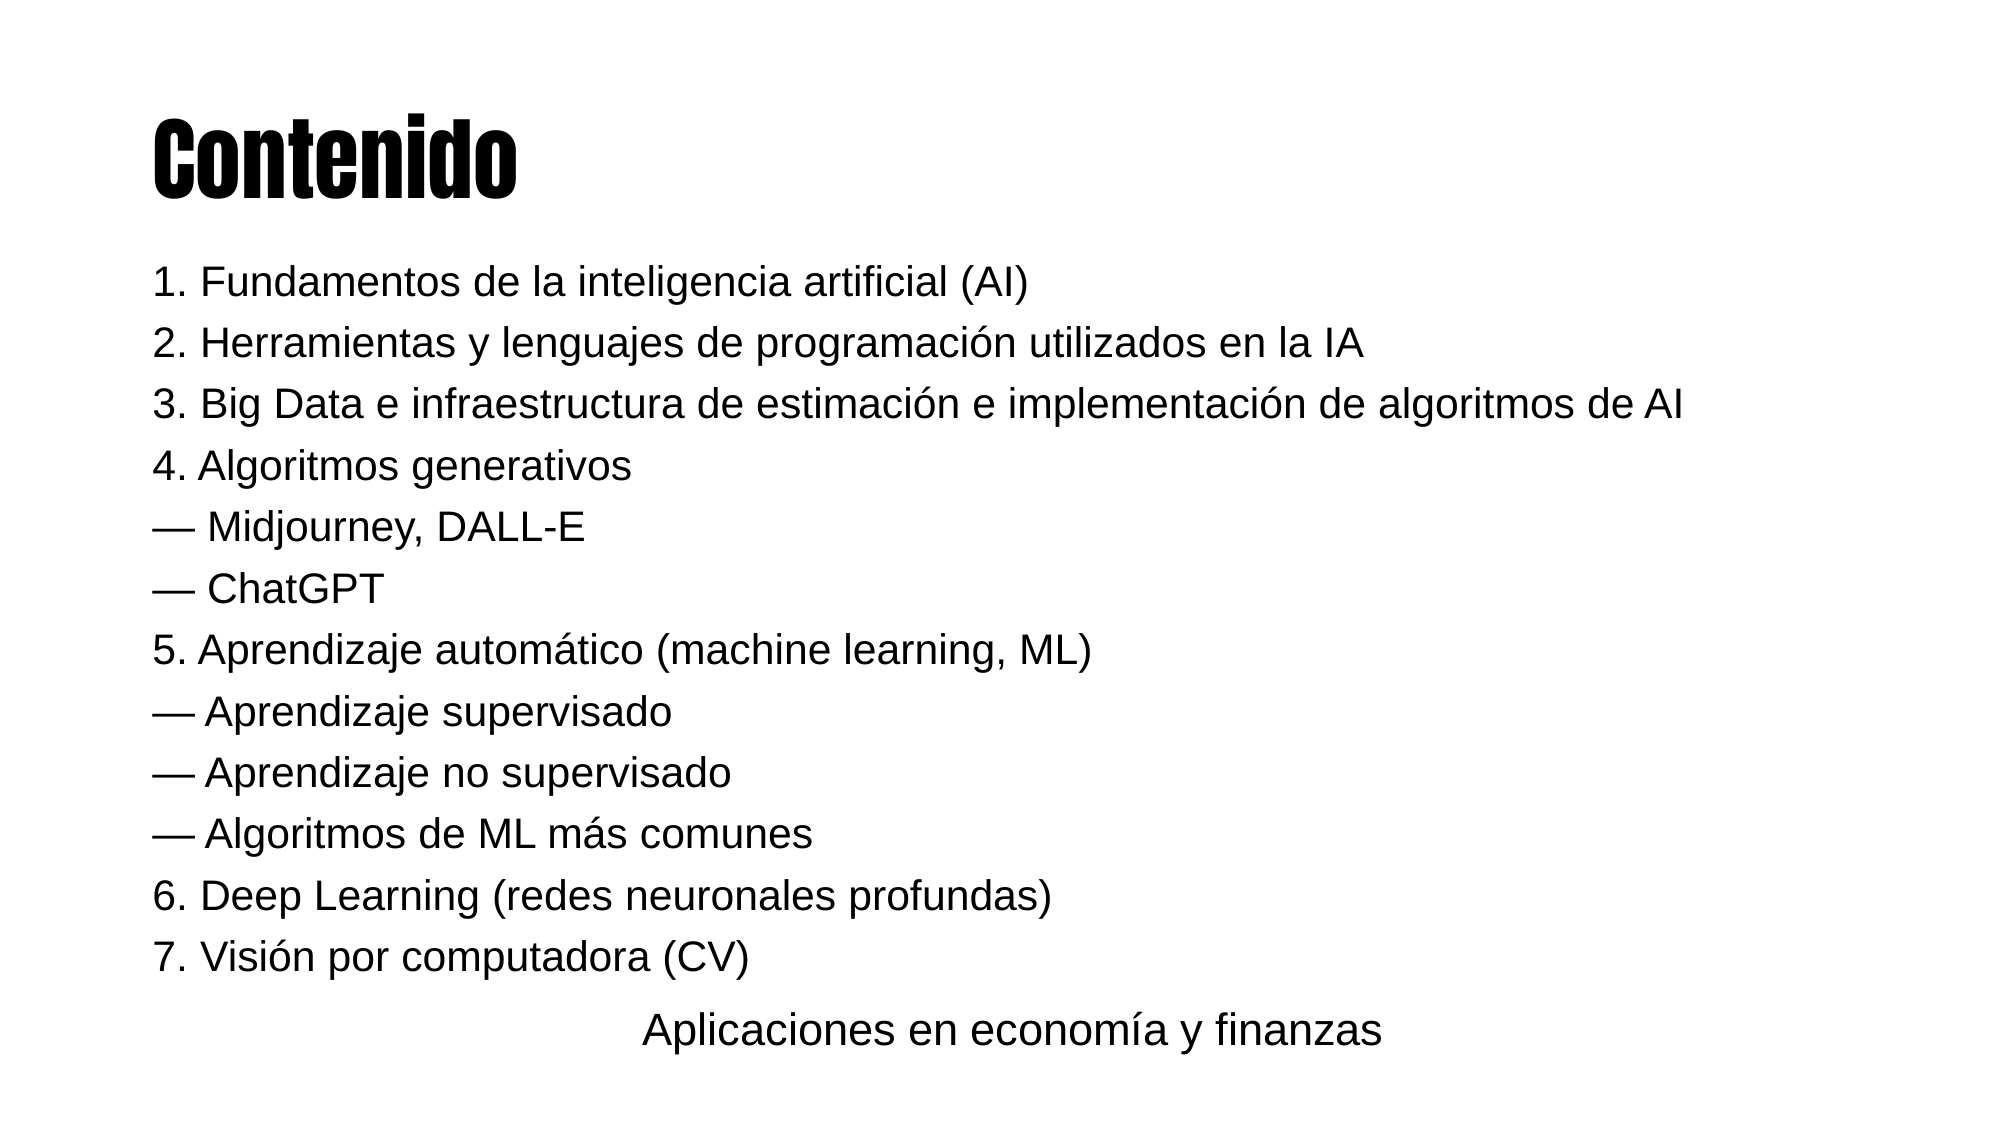

# Contenido
1. Fundamentos de la inteligencia artificial (AI)
2. Herramientas y lenguajes de programación utilizados en la IA
3. Big Data e infraestructura de estimación e implementación de algoritmos de AI
4. Algoritmos generativos
― Midjourney, DALL-E
― ChatGPT
5. Aprendizaje automático (machine learning, ML)
― Aprendizaje supervisado
― Aprendizaje no supervisado
― Algoritmos de ML más comunes
6. Deep Learning (redes neuronales profundas)
7. Visión por computadora (CV)
Aplicaciones en economía y finanzas